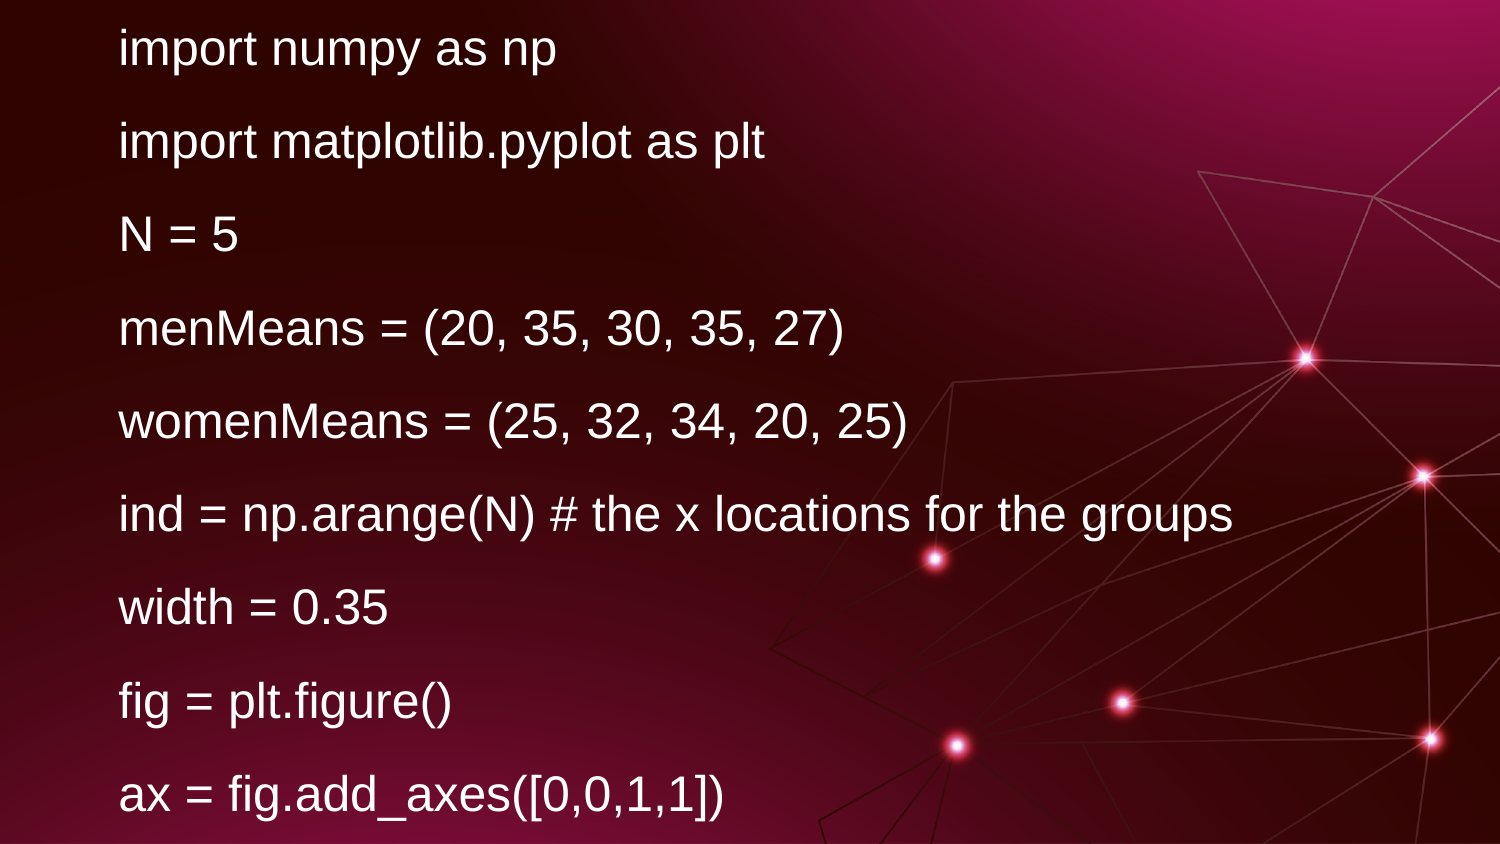

import numpy as np
import matplotlib.pyplot as plt
N = 5
menMeans = (20, 35, 30, 35, 27)
womenMeans = (25, 32, 34, 20, 25)
ind = np.arange(N) # the x locations for the groups
width = 0.35
fig = plt.figure()
ax = fig.add_axes([0,0,1,1])